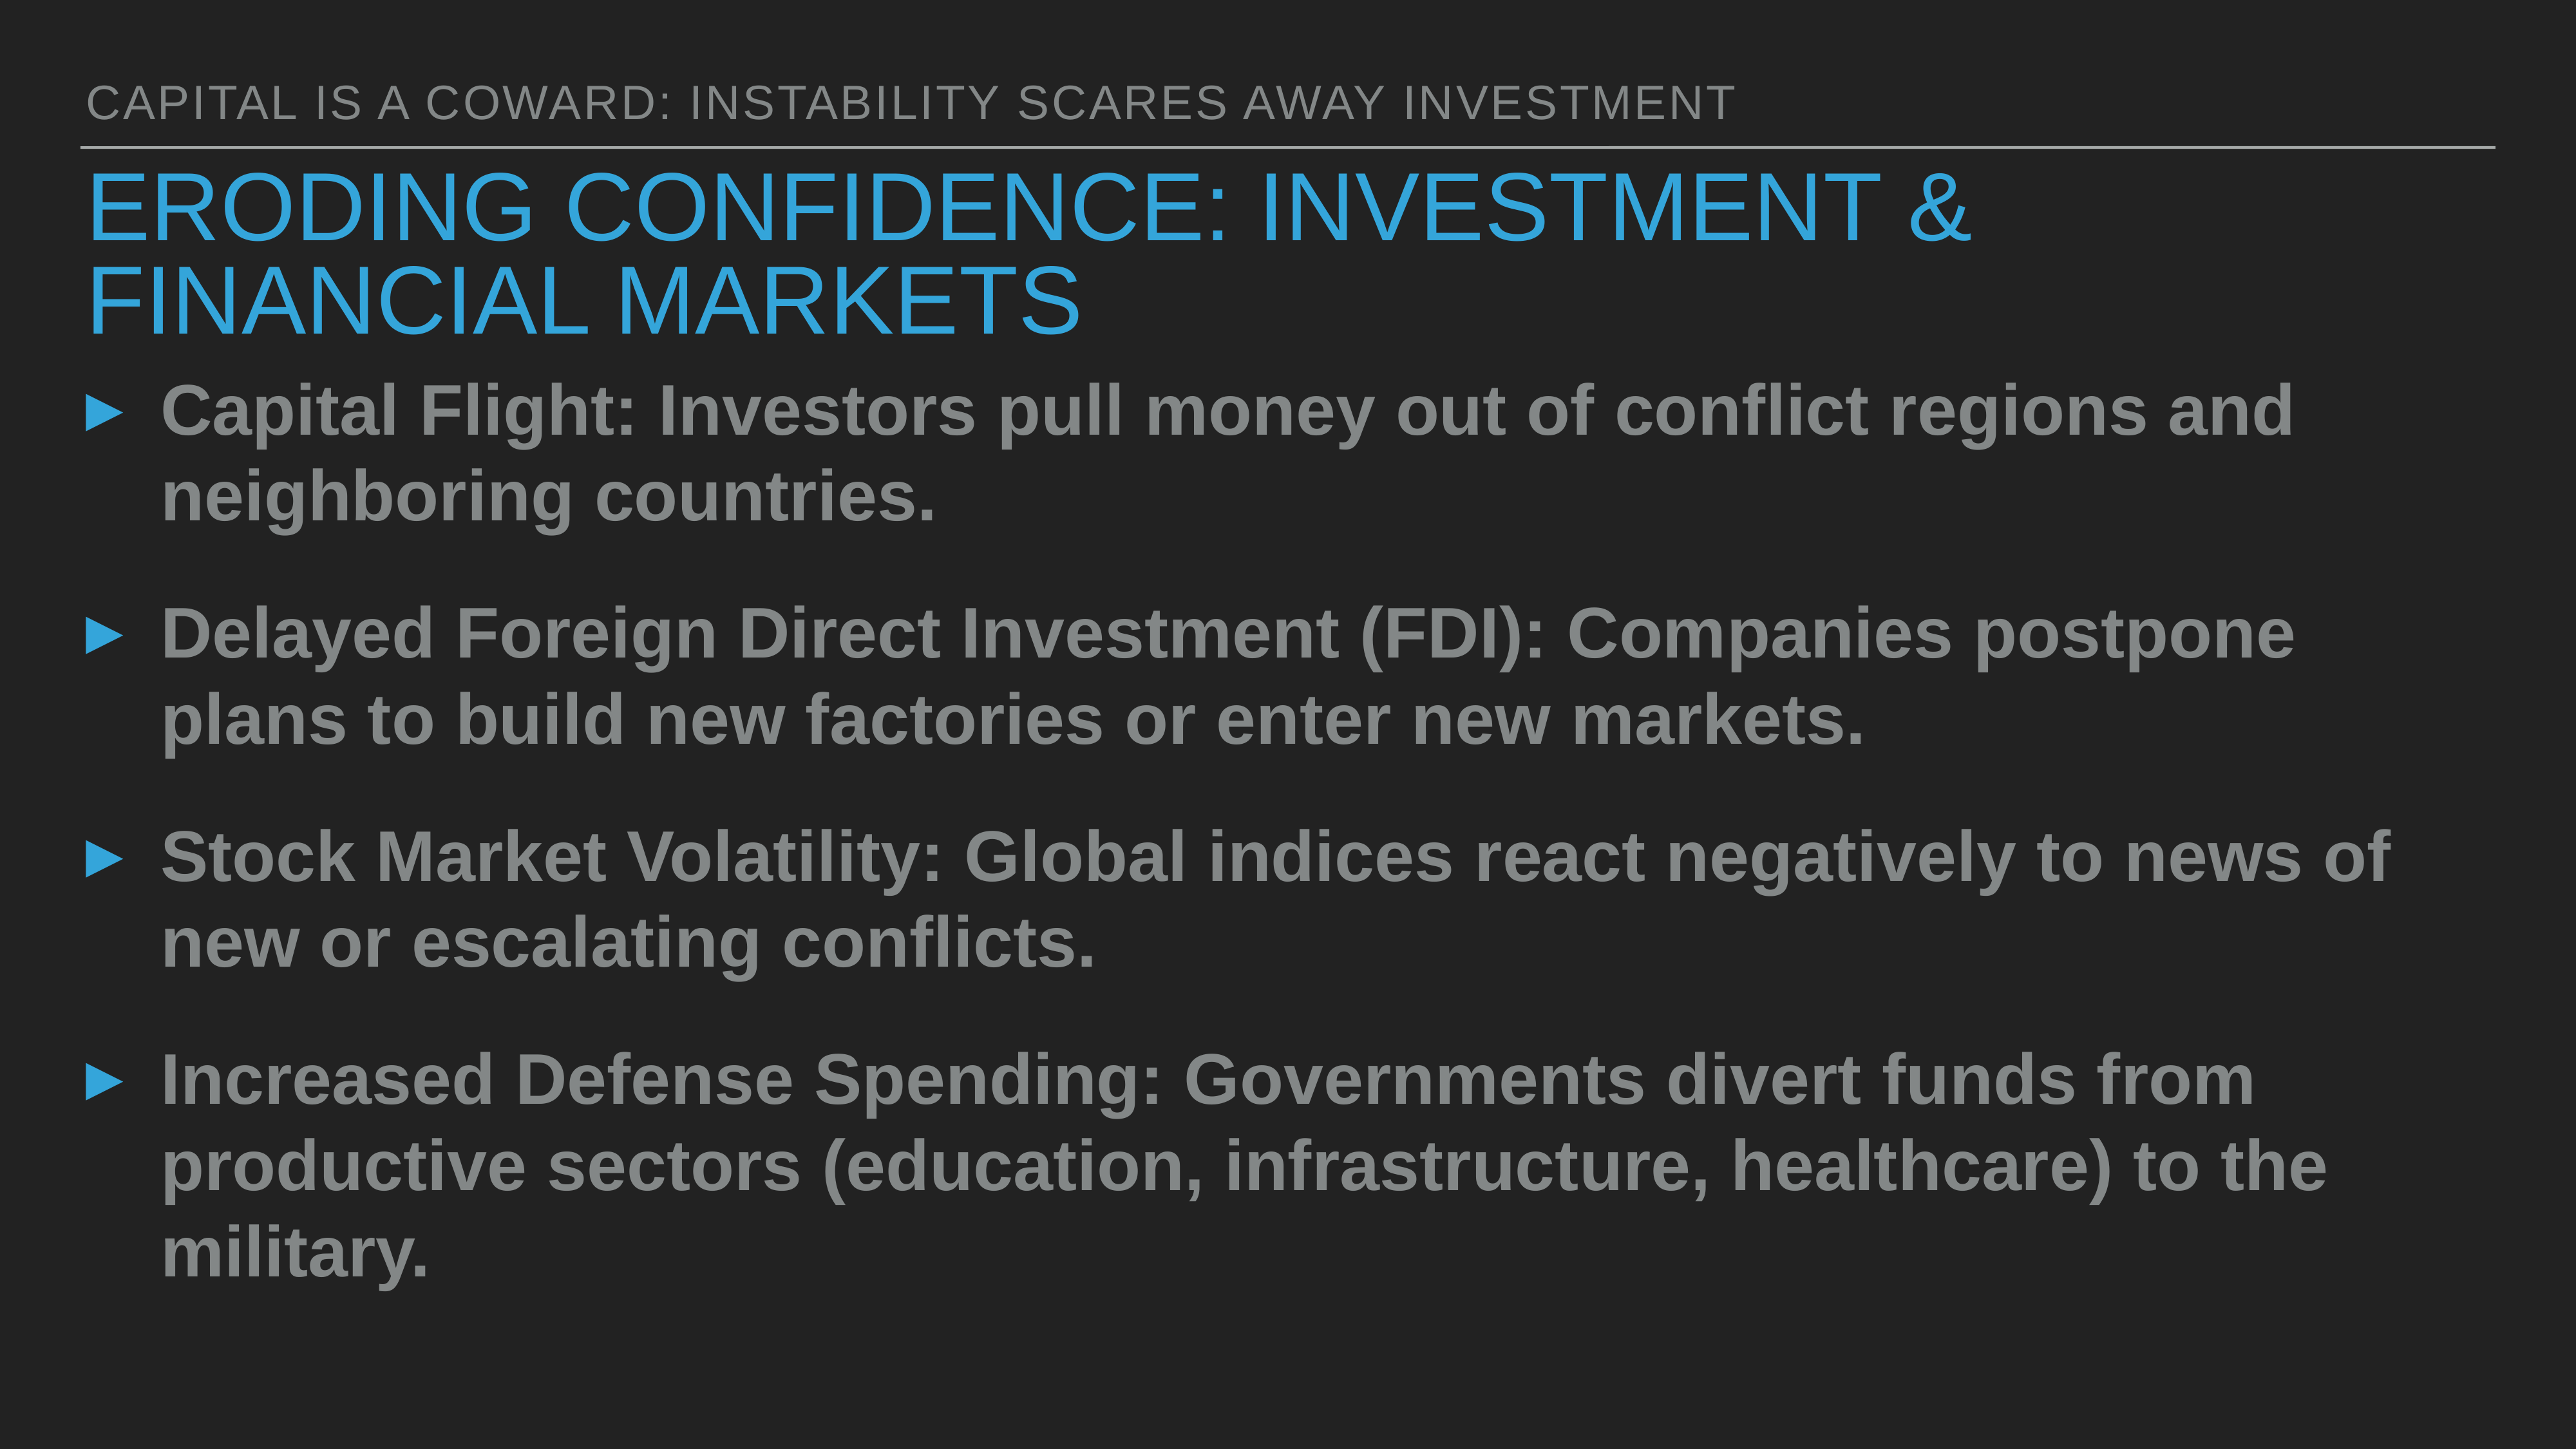

Capital is a Coward: Instability Scares Away Investment
# Eroding Confidence: Investment & Financial Markets
Capital Flight: Investors pull money out of conflict regions and neighboring countries.
Delayed Foreign Direct Investment (FDI): Companies postpone plans to build new factories or enter new markets.
Stock Market Volatility: Global indices react negatively to news of new or escalating conflicts.
Increased Defense Spending: Governments divert funds from productive sectors (education, infrastructure, healthcare) to the military.